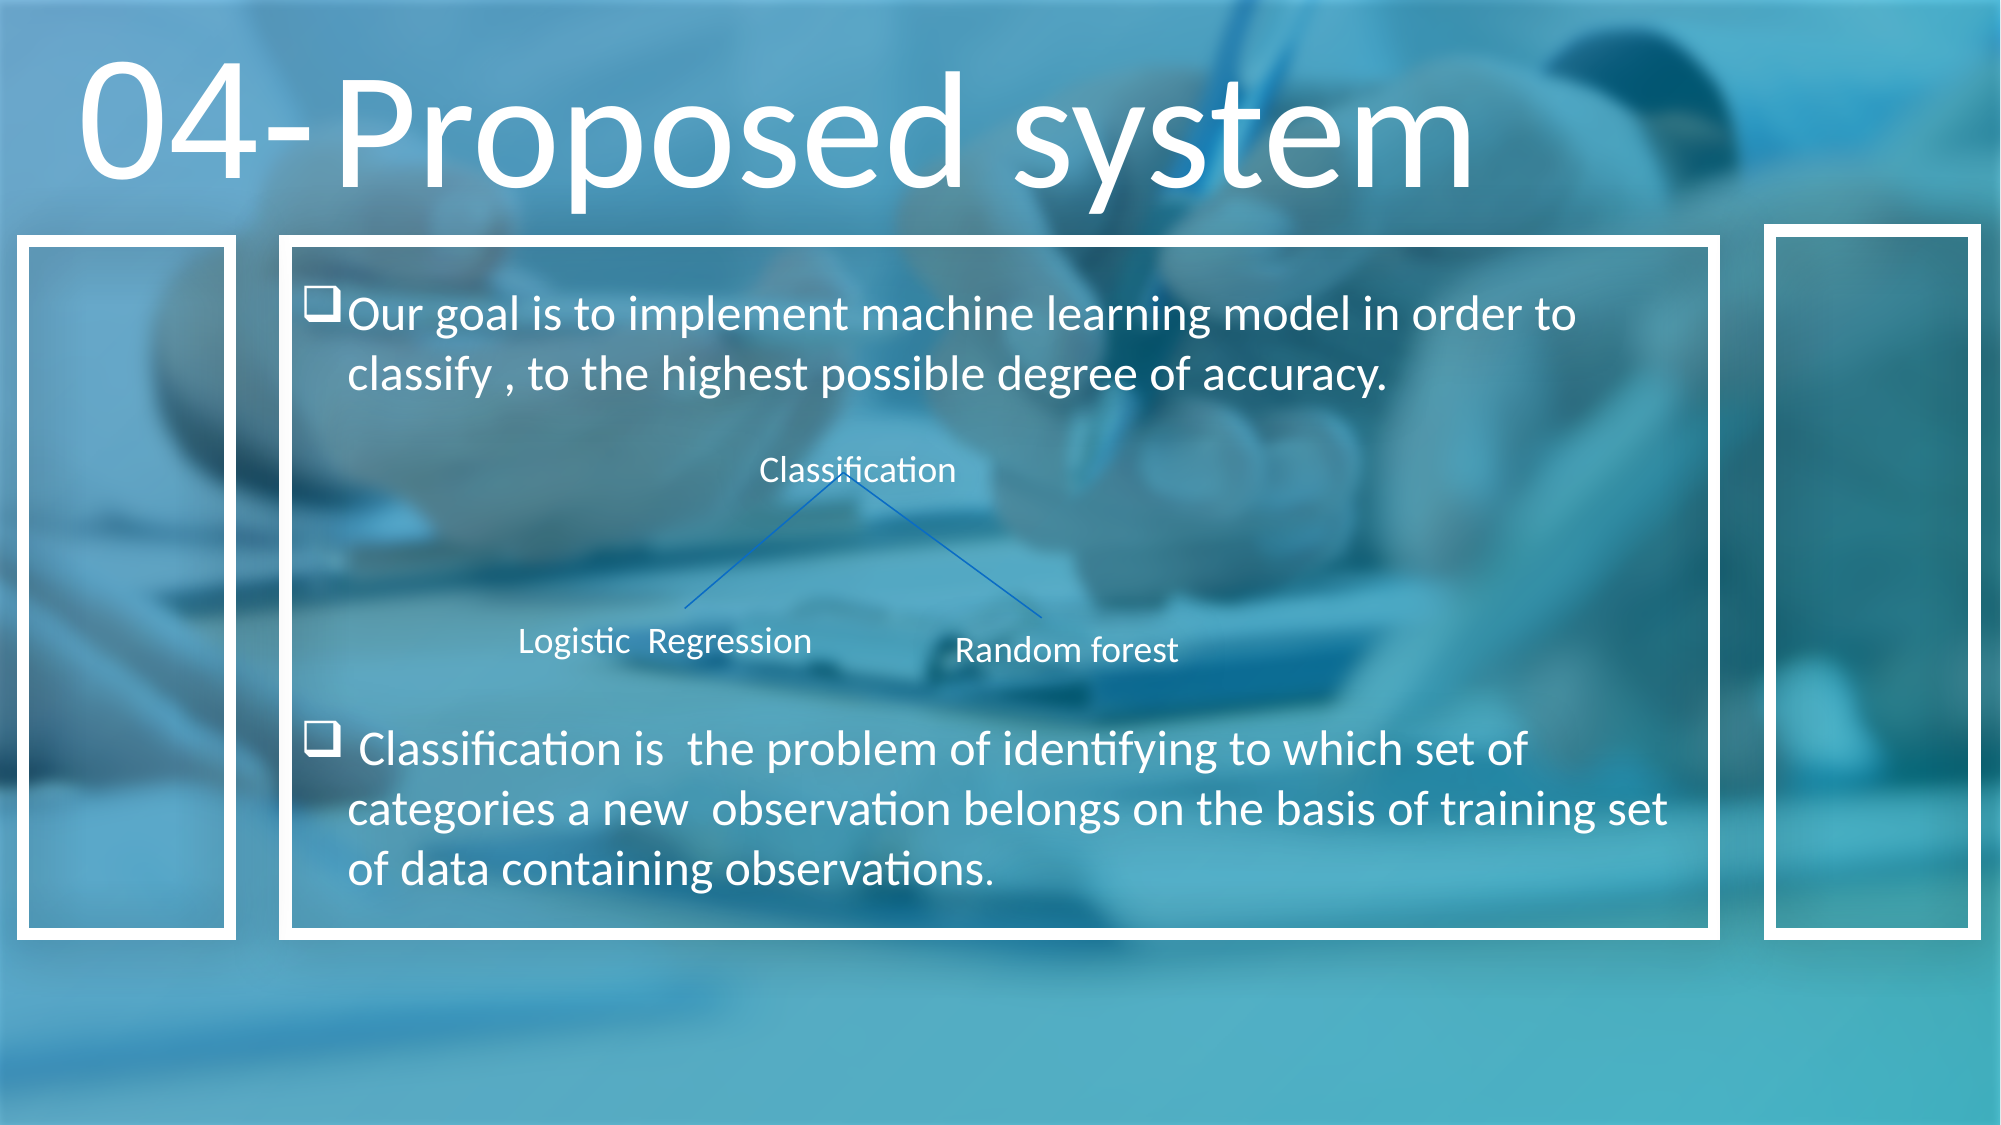

04-
Proposed system

Our goal is to implement machine learning model in order to classify , to the highest possible degree of accuracy.

                                                      Classification

                                                                             Random forest

 Classification is  the problem of identifying to which set of categories a new  observation belongs on the basis of training set of data containing observations.
  Logistic  Regression